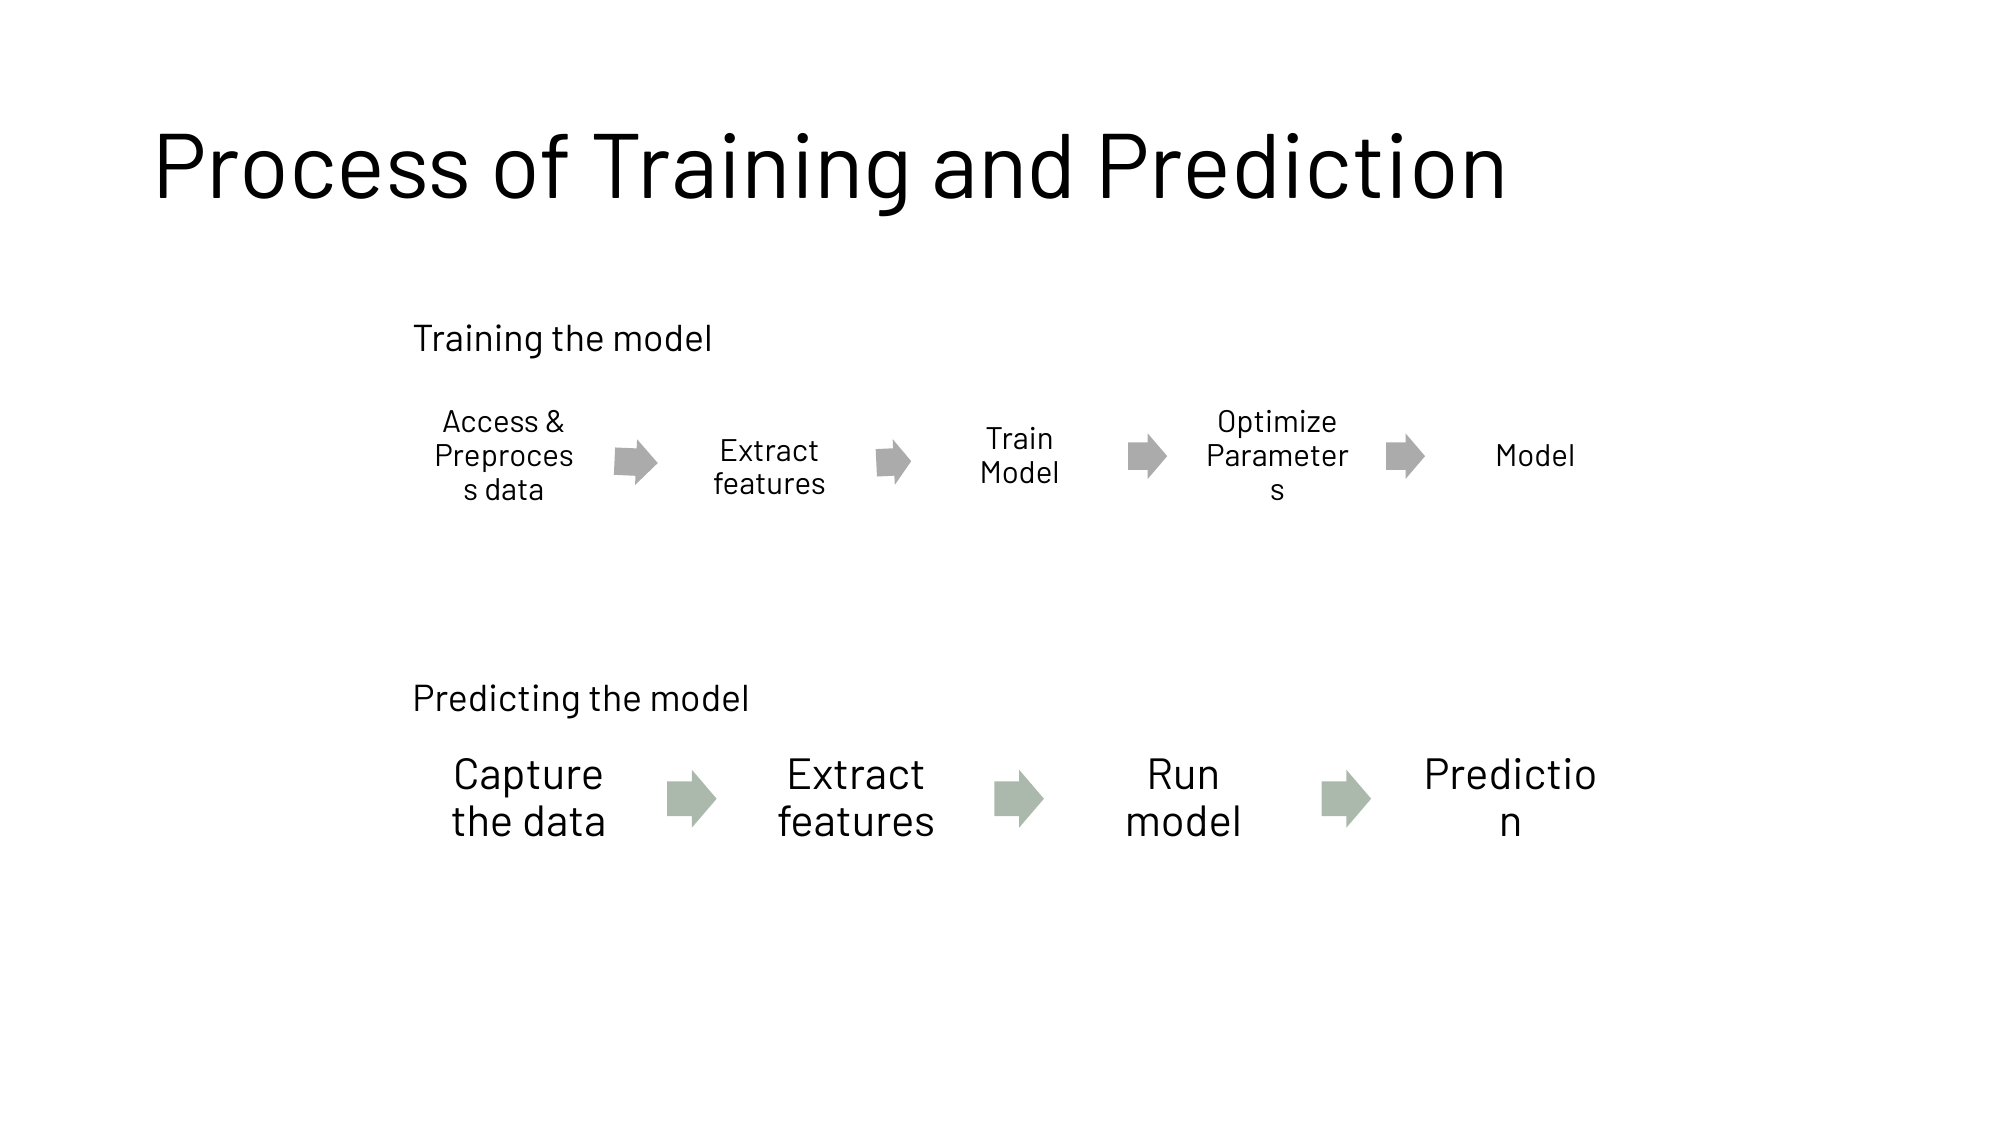

# Process of Training and Prediction
Training the model
Access & Preprocess data

Extract features

Train Model

Optimize Parameters

Model
Capture the data

Extract features

Run model

Prediction
Predicting the model